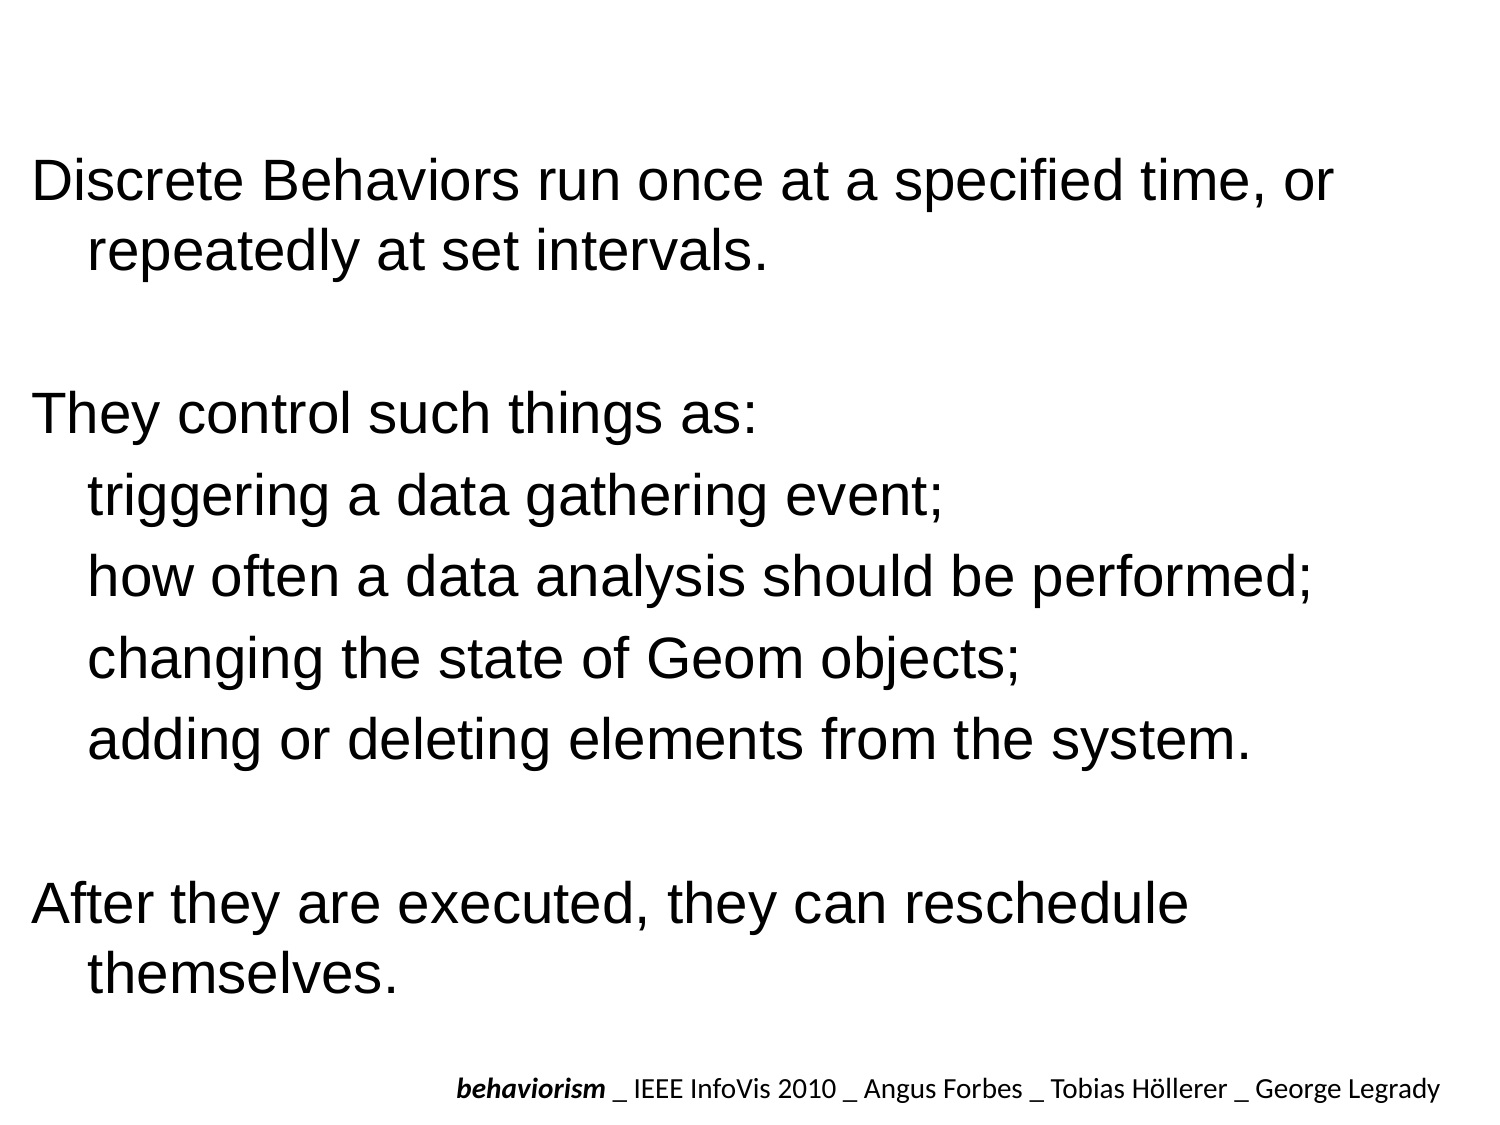

#
Discrete Behaviors run once at a specified time, or repeatedly at set intervals.

They control such things as:
	triggering a data gathering event;
	how often a data analysis should be performed;
	changing the state of Geom objects;
	adding or deleting elements from the system.

After they are executed, they can reschedule themselves.